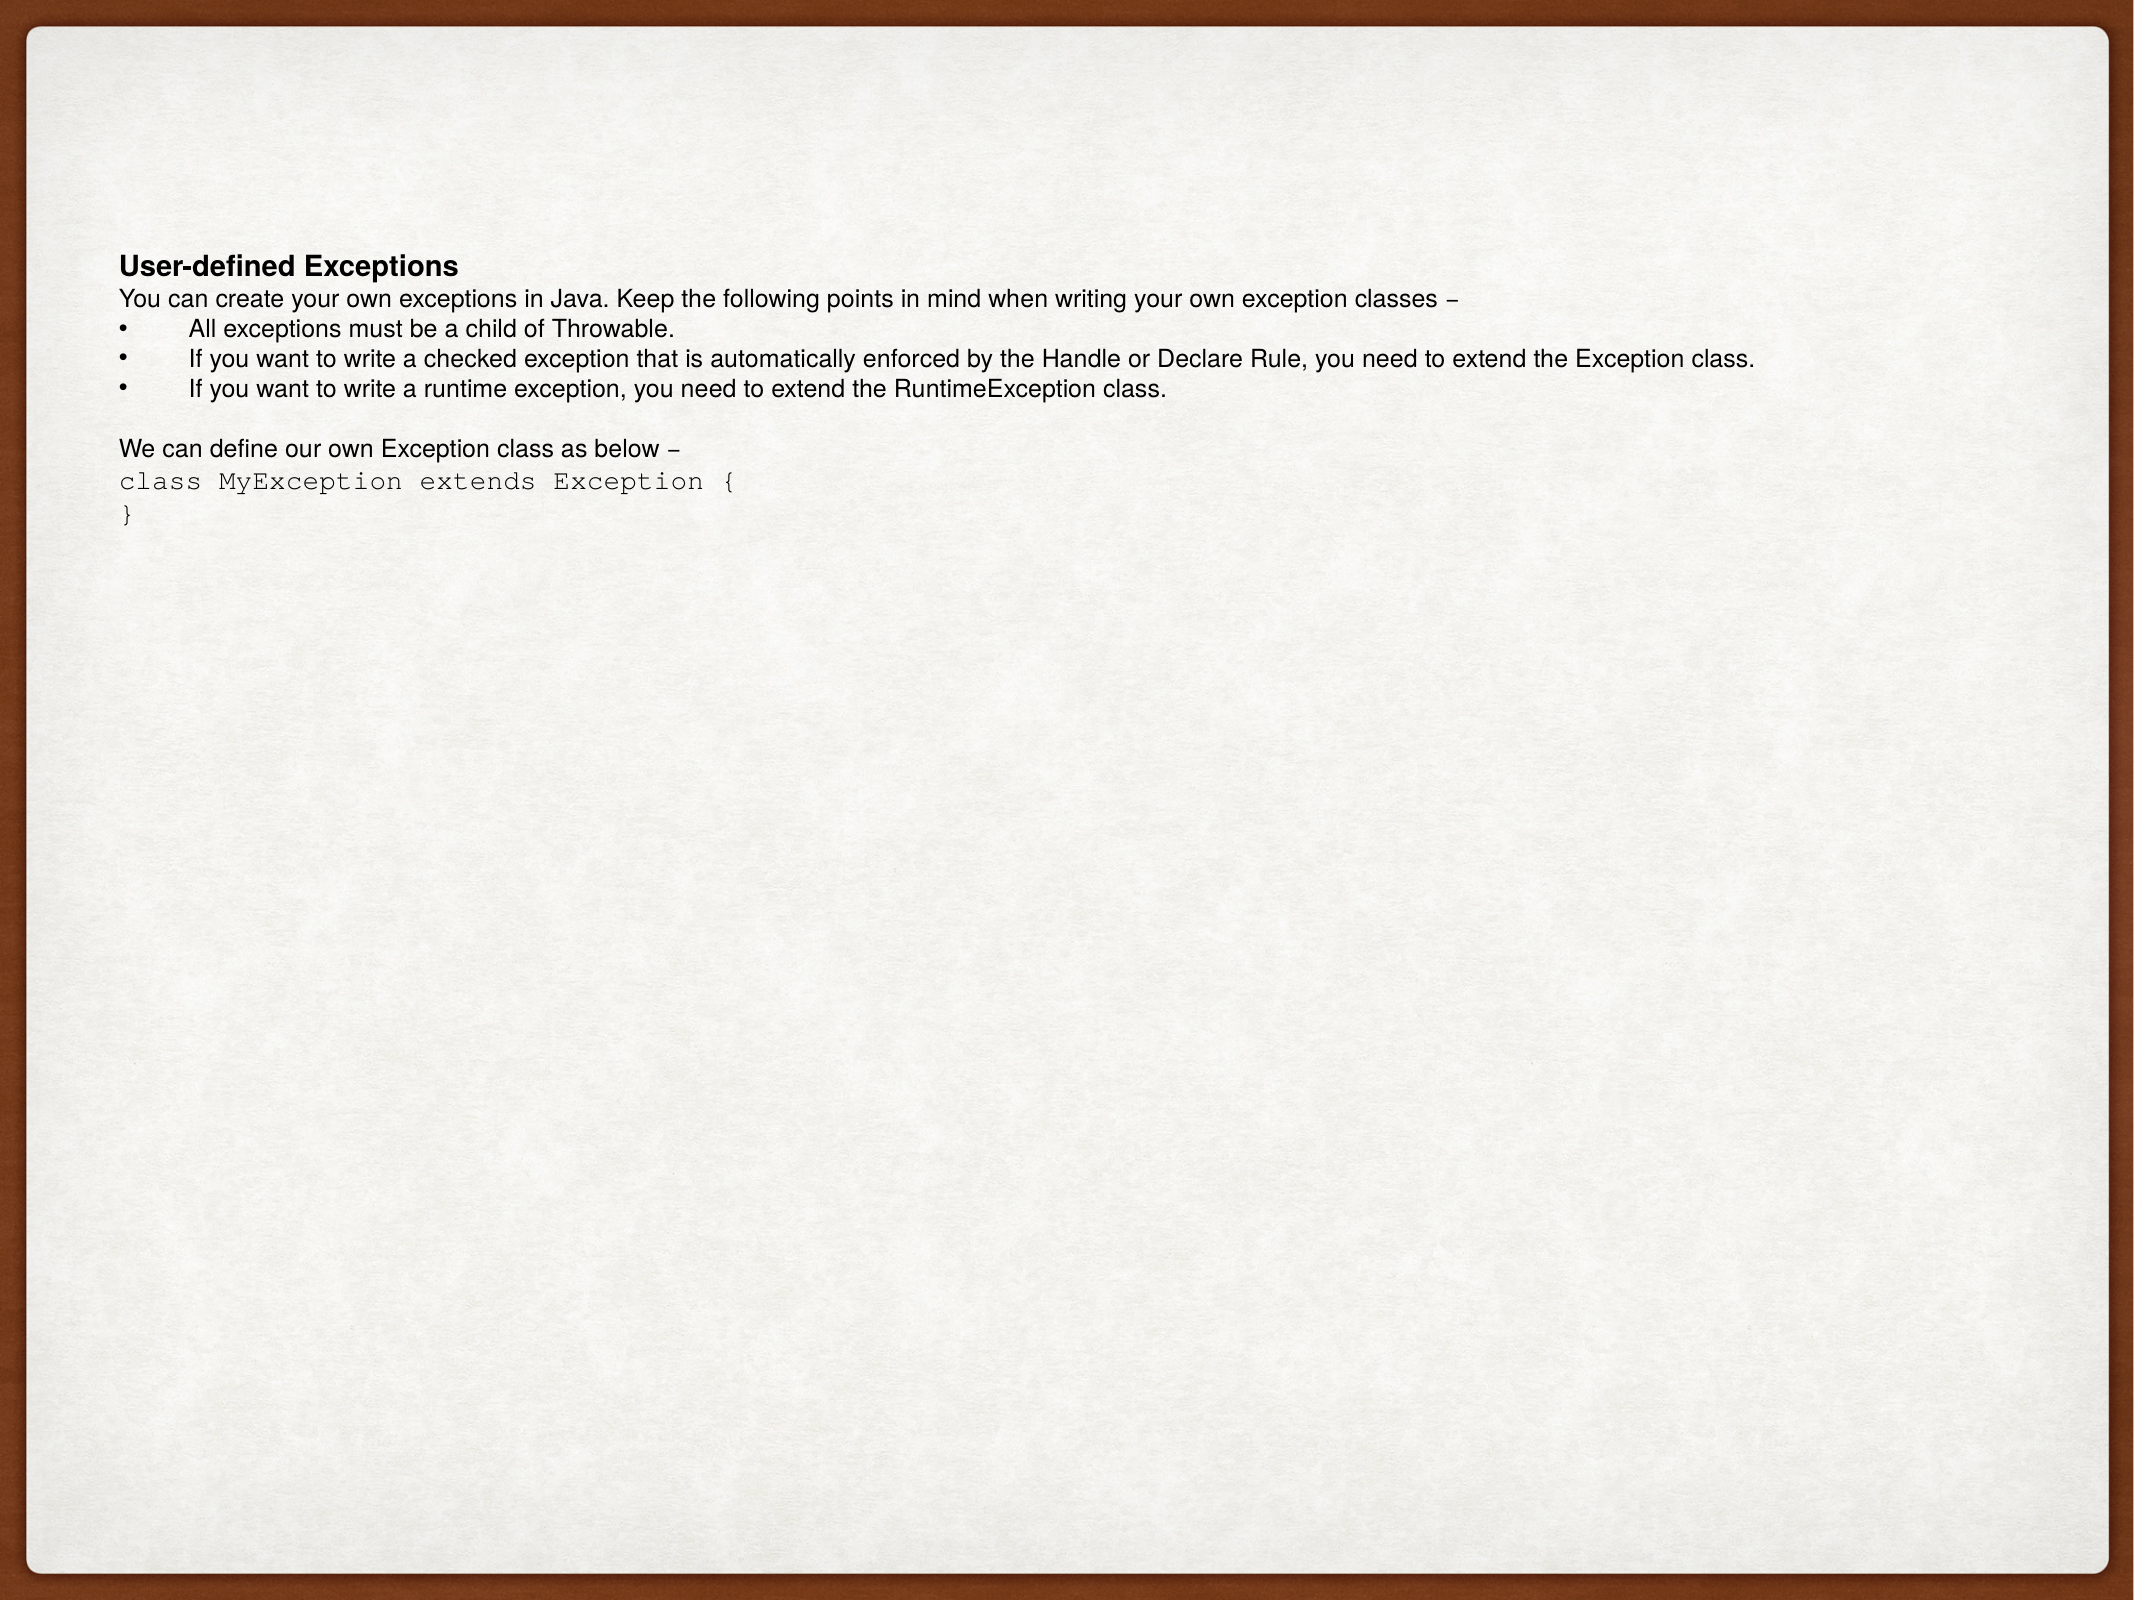

User-defined Exceptions
You can create your own exceptions in Java. Keep the following points in mind when writing your own exception classes −
All exceptions must be a child of Throwable.
If you want to write a checked exception that is automatically enforced by the Handle or Declare Rule, you need to extend the Exception class.
If you want to write a runtime exception, you need to extend the RuntimeException class.

We can define our own Exception class as below −
class MyException extends Exception {
}